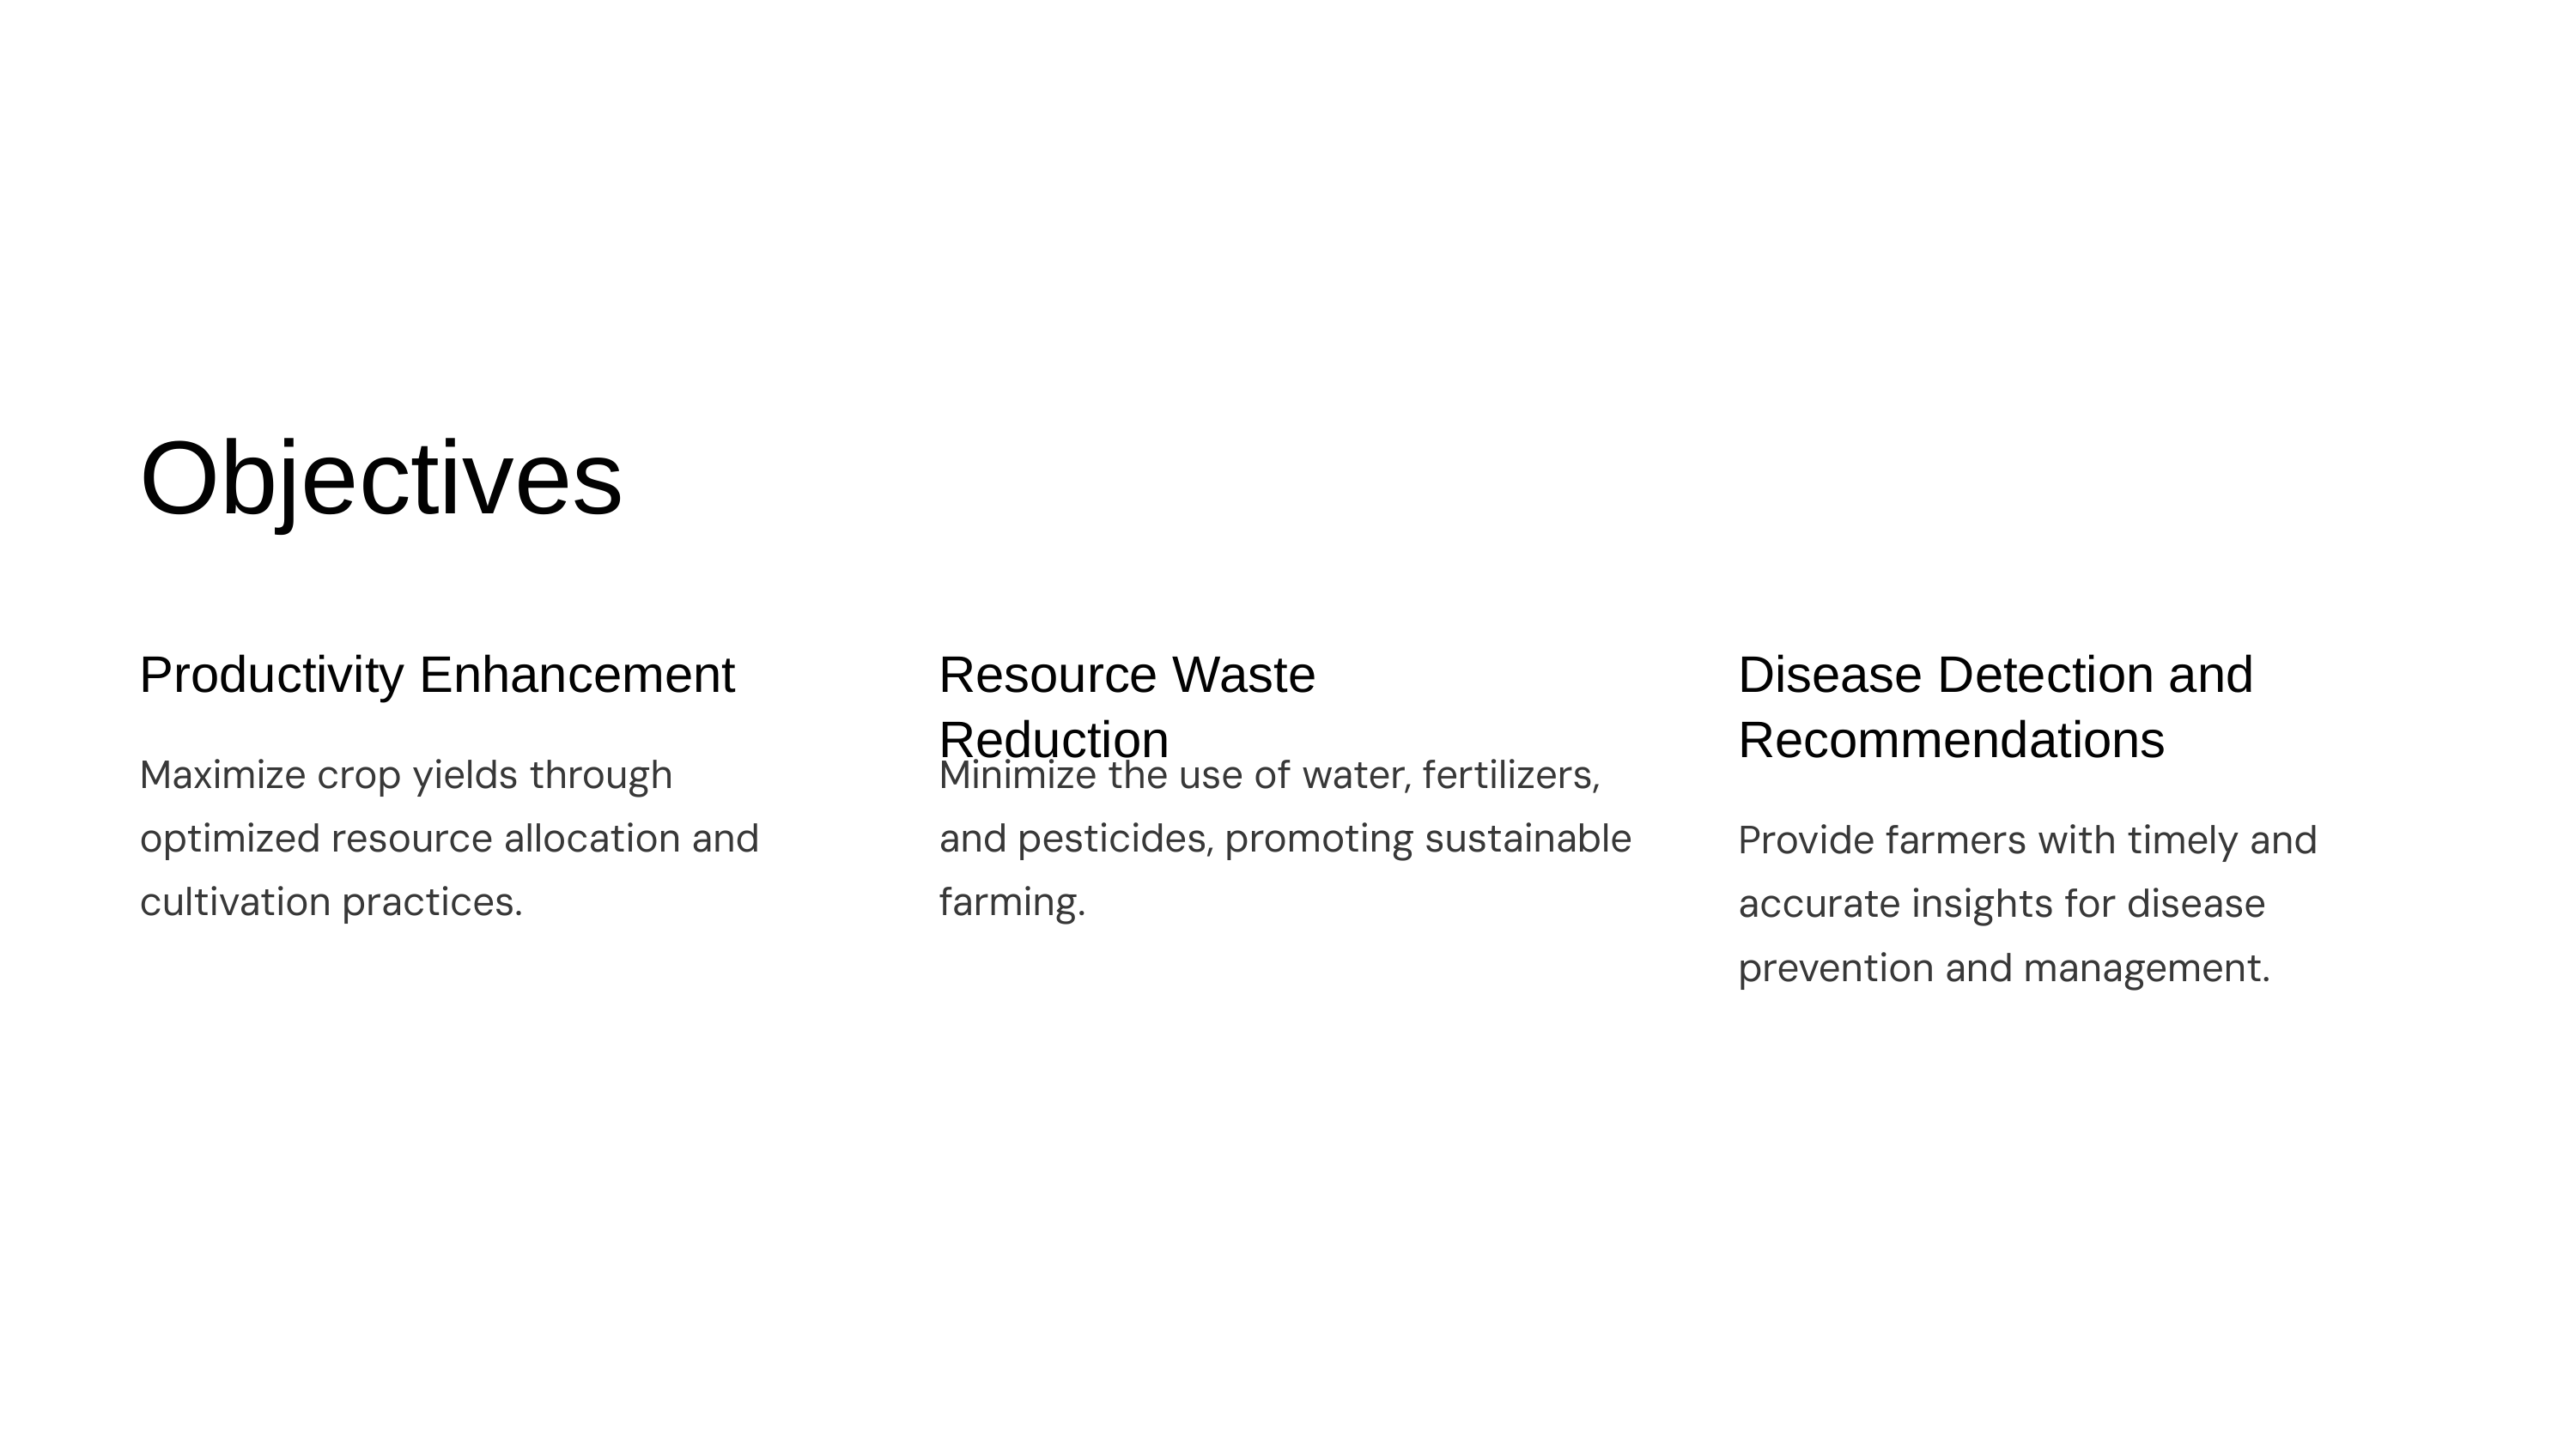

Objectives
Productivity Enhancement
Resource Waste Reduction
Disease Detection and Recommendations
Maximize crop yields through optimized resource allocation and cultivation practices.
Minimize the use of water, fertilizers, and pesticides, promoting sustainable farming.
Provide farmers with timely and accurate insights for disease prevention and management.